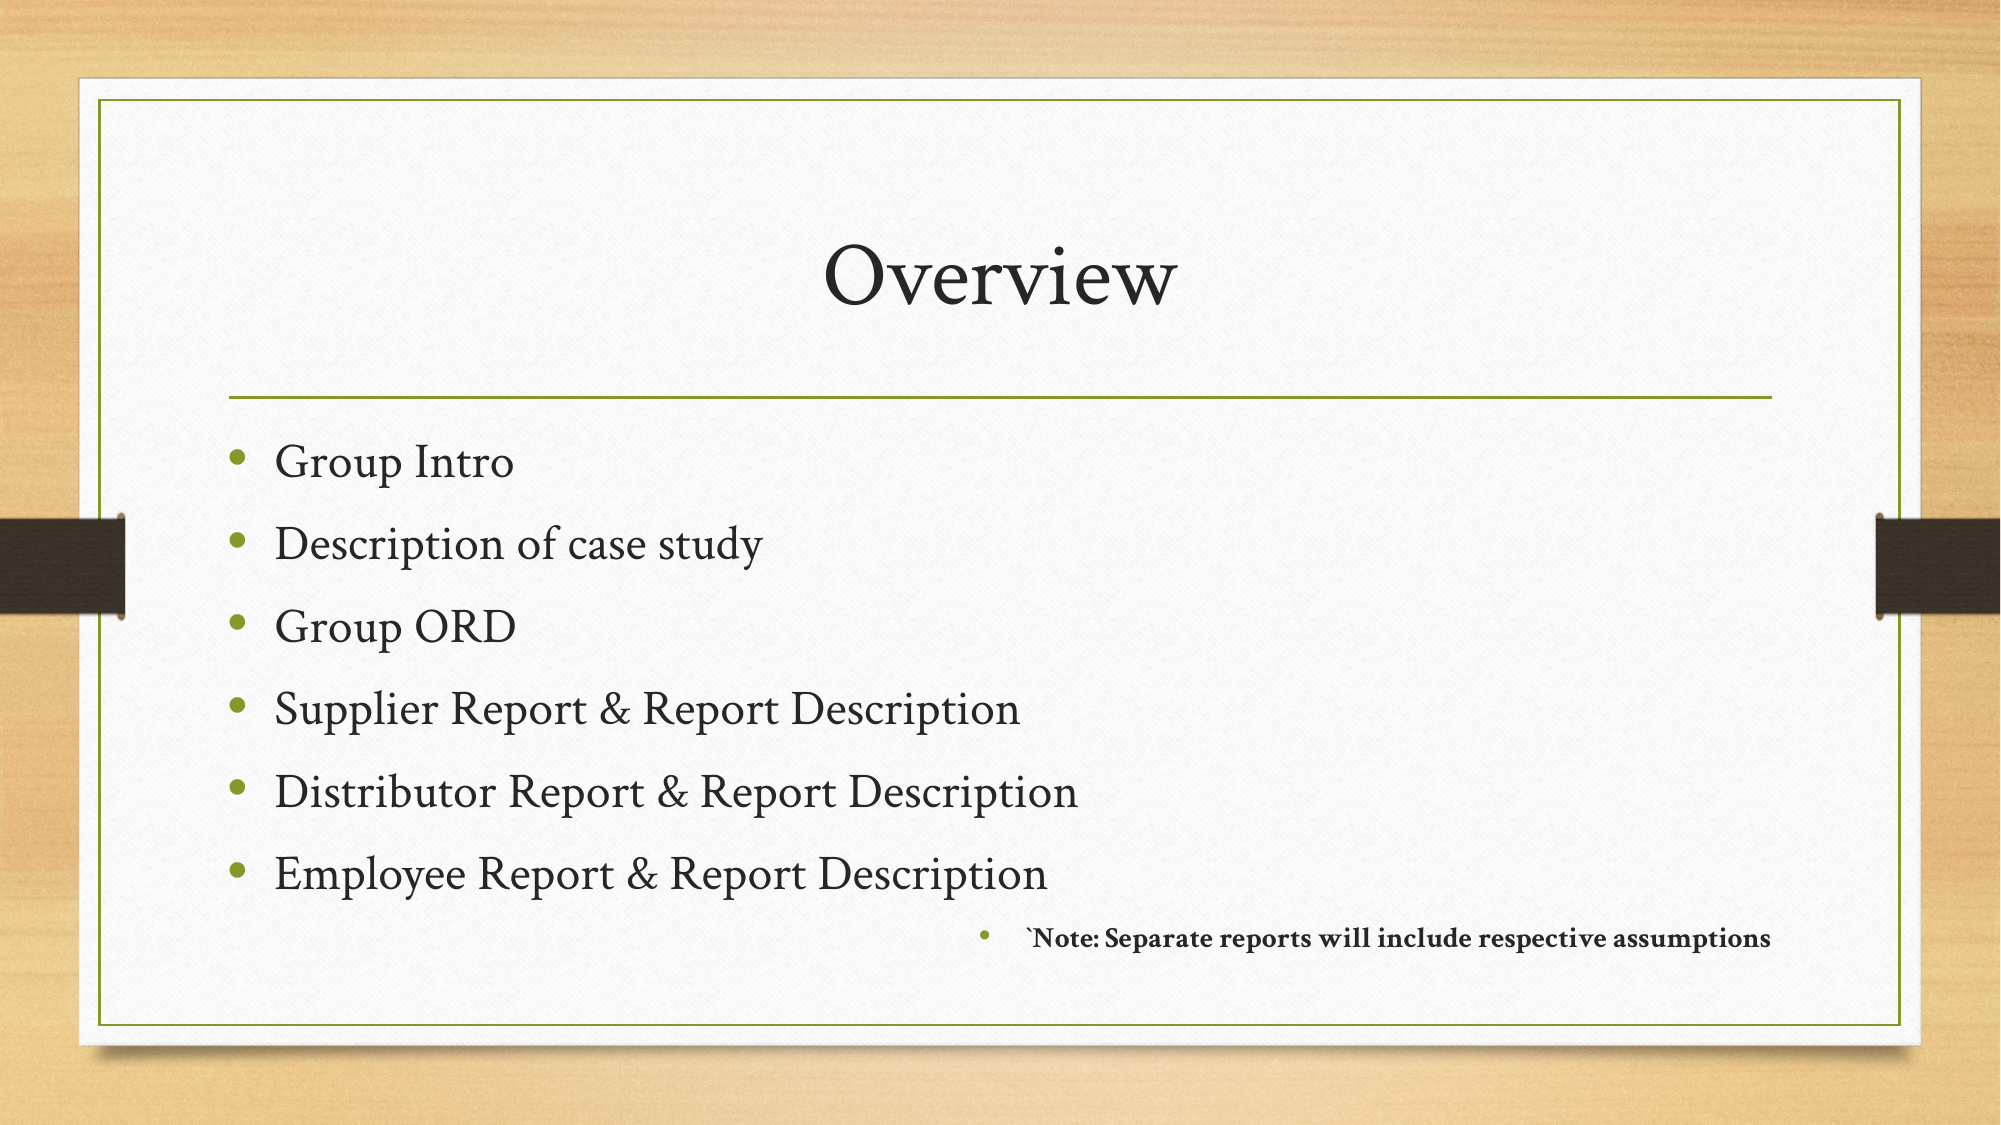

# Overview
Group Intro
Description of case study
Group ORD
Supplier Report & Report Description
Distributor Report & Report Description
Employee Report & Report Description
`Note: Separate reports will include respective assumptions